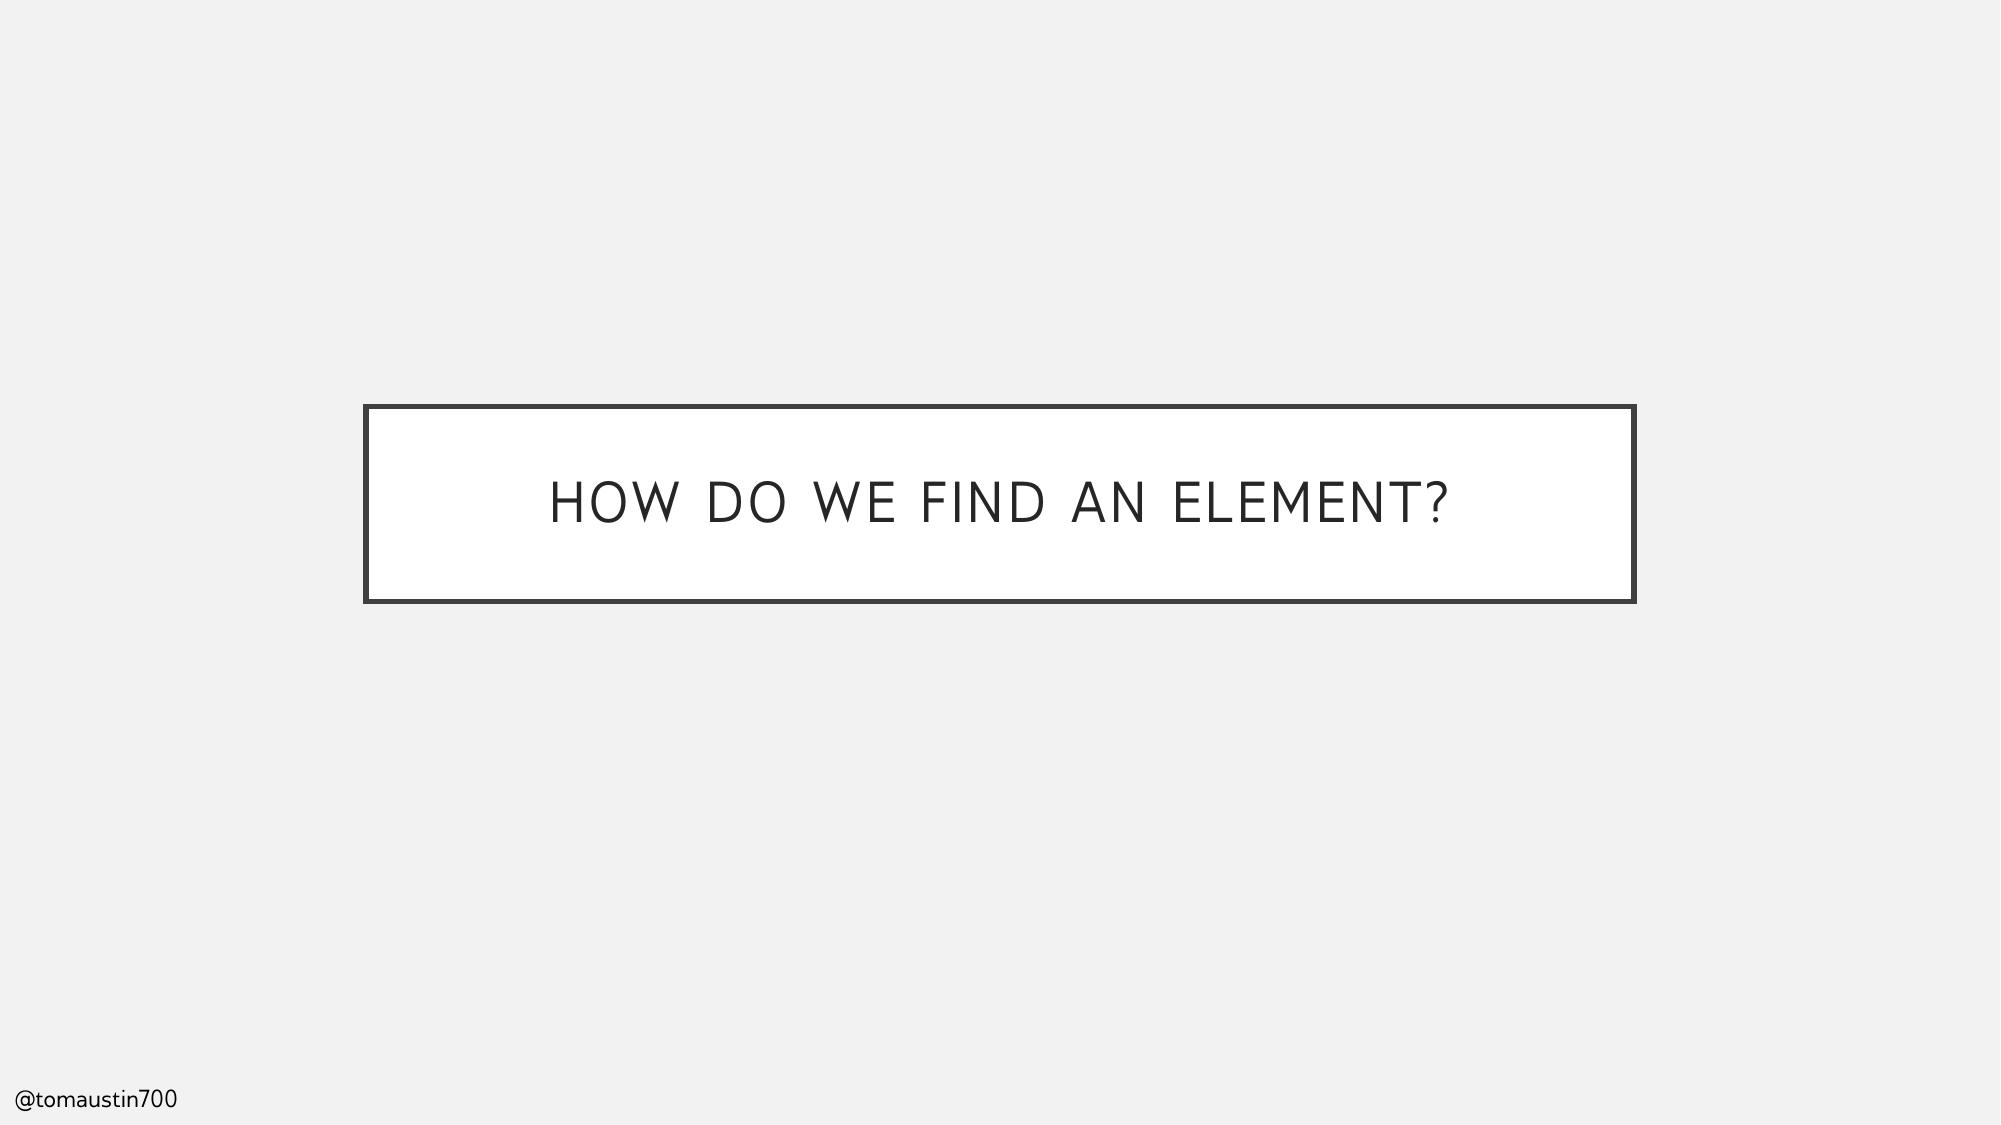

# How do we find an element?